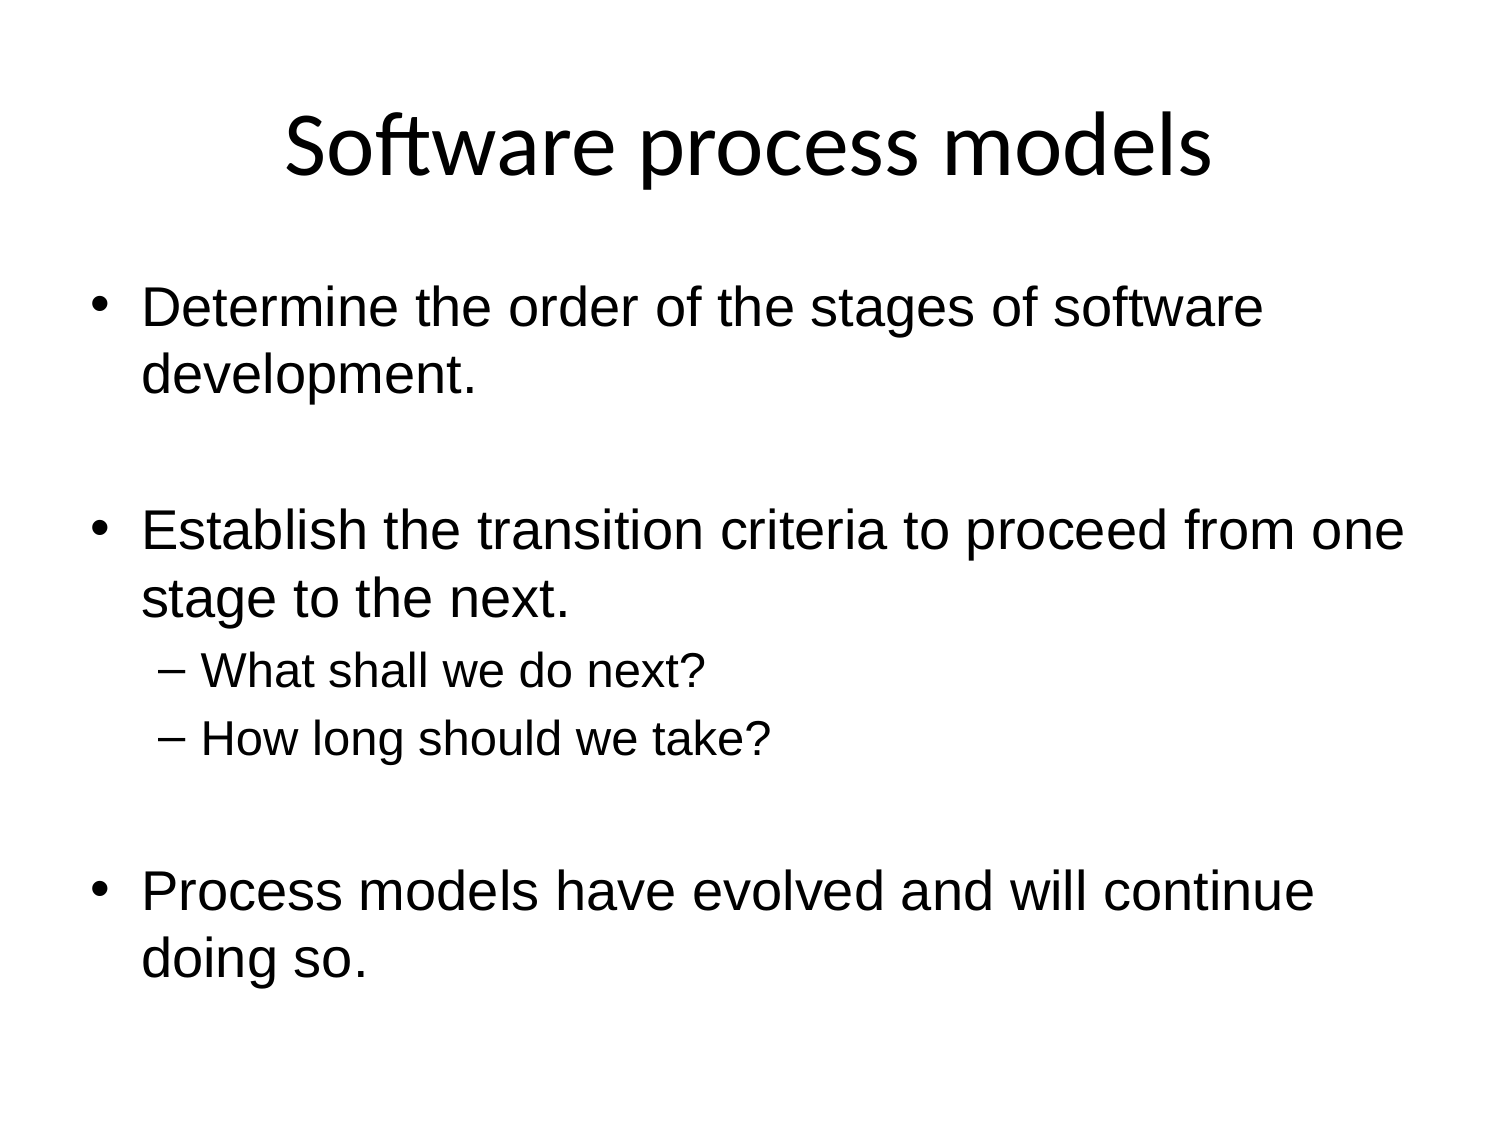

# Software process models
Determine the order of the stages of software development.

Establish the transition criteria to proceed from one stage to the next.
What shall we do next?
How long should we take?

Process models have evolved and will continue doing so.